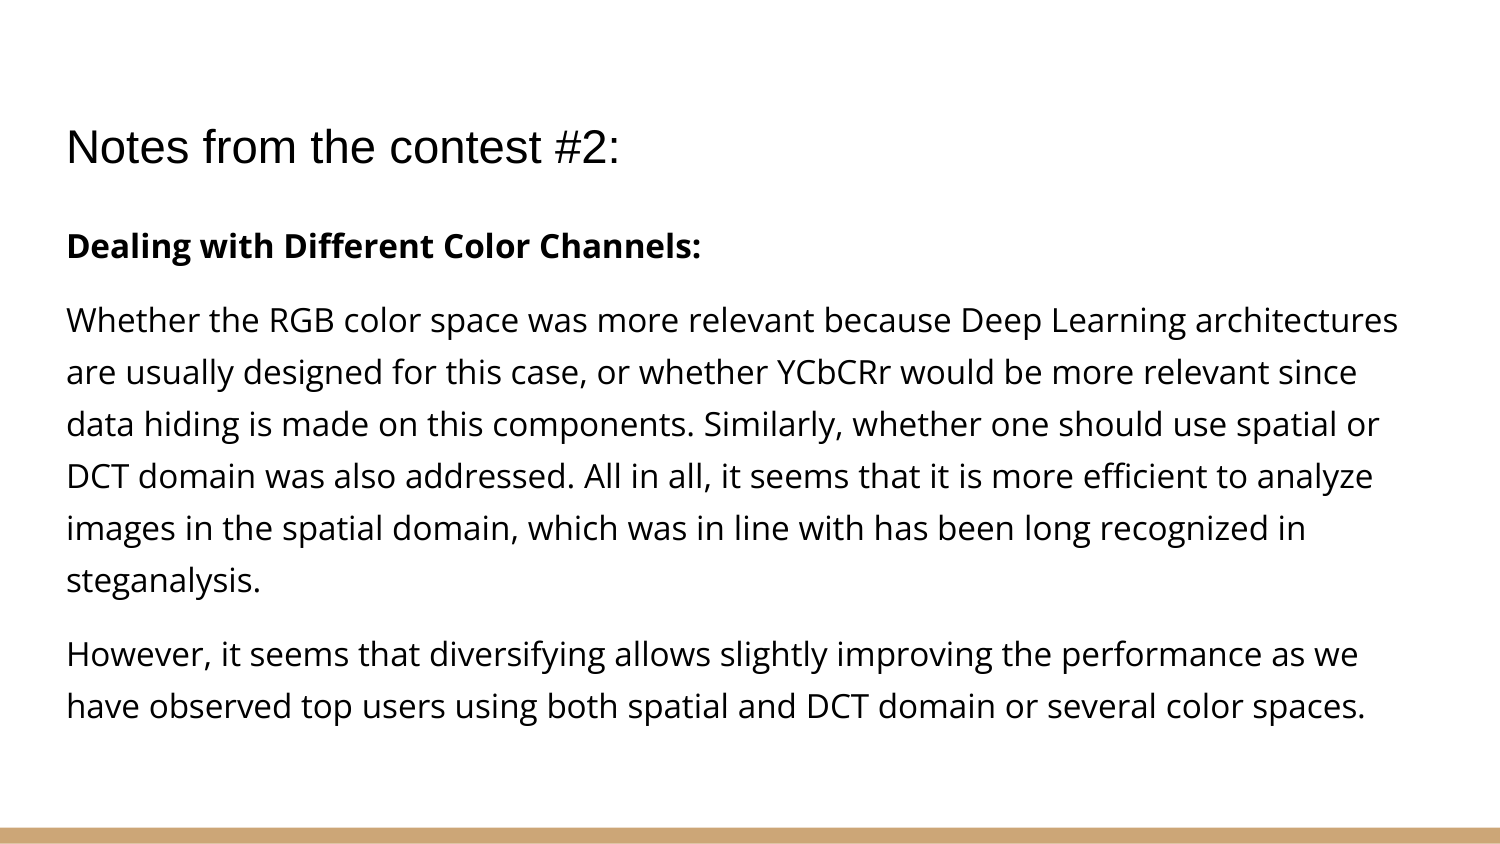

# Notes from the contest #2:
Dealing with Different Color Channels:
Whether the RGB color space was more relevant because Deep Learning architectures are usually designed for this case, or whether YCbCRr would be more relevant since data hiding is made on this components. Similarly, whether one should use spatial or DCT domain was also addressed. All in all, it seems that it is more efficient to analyze images in the spatial domain, which was in line with has been long recognized in steganalysis.
However, it seems that diversifying allows slightly improving the performance as we have observed top users using both spatial and DCT domain or several color spaces.